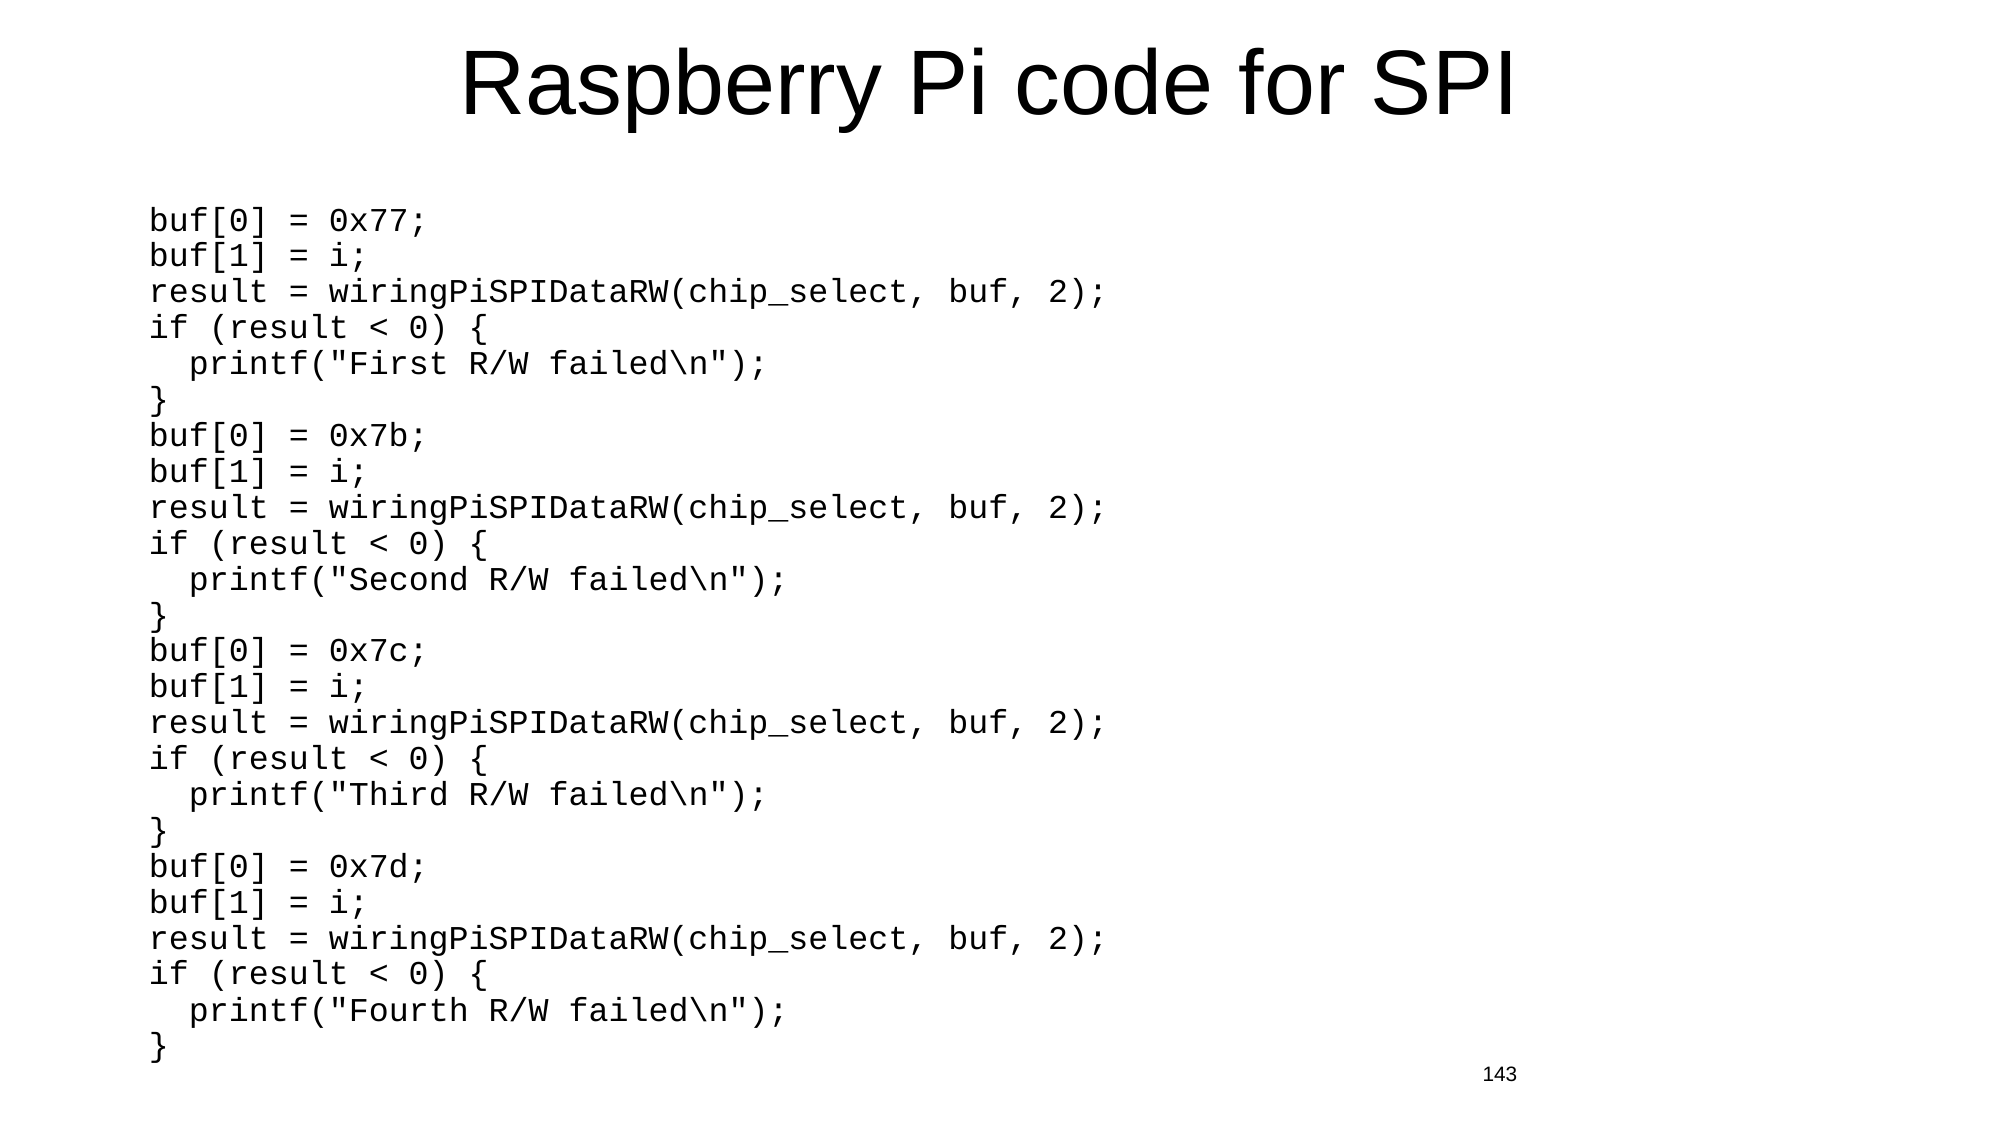

# Raspberry Pi code for SPI
    buf[0] = 0x77;
    buf[1] = i;
    result = wiringPiSPIDataRW(chip_select, buf, 2);
    if (result < 0) {
      printf("First R/W failed\n");
    }
    buf[0] = 0x7b;
    buf[1] = i;
    result = wiringPiSPIDataRW(chip_select, buf, 2);
    if (result < 0) {
      printf("Second R/W failed\n");
    }
    buf[0] = 0x7c;
    buf[1] = i;
    result = wiringPiSPIDataRW(chip_select, buf, 2);
    if (result < 0) {
      printf("Third R/W failed\n");
    }
    buf[0] = 0x7d;
    buf[1] = i;
    result = wiringPiSPIDataRW(chip_select, buf, 2);
    if (result < 0) {
      printf("Fourth R/W failed\n");
    }

143